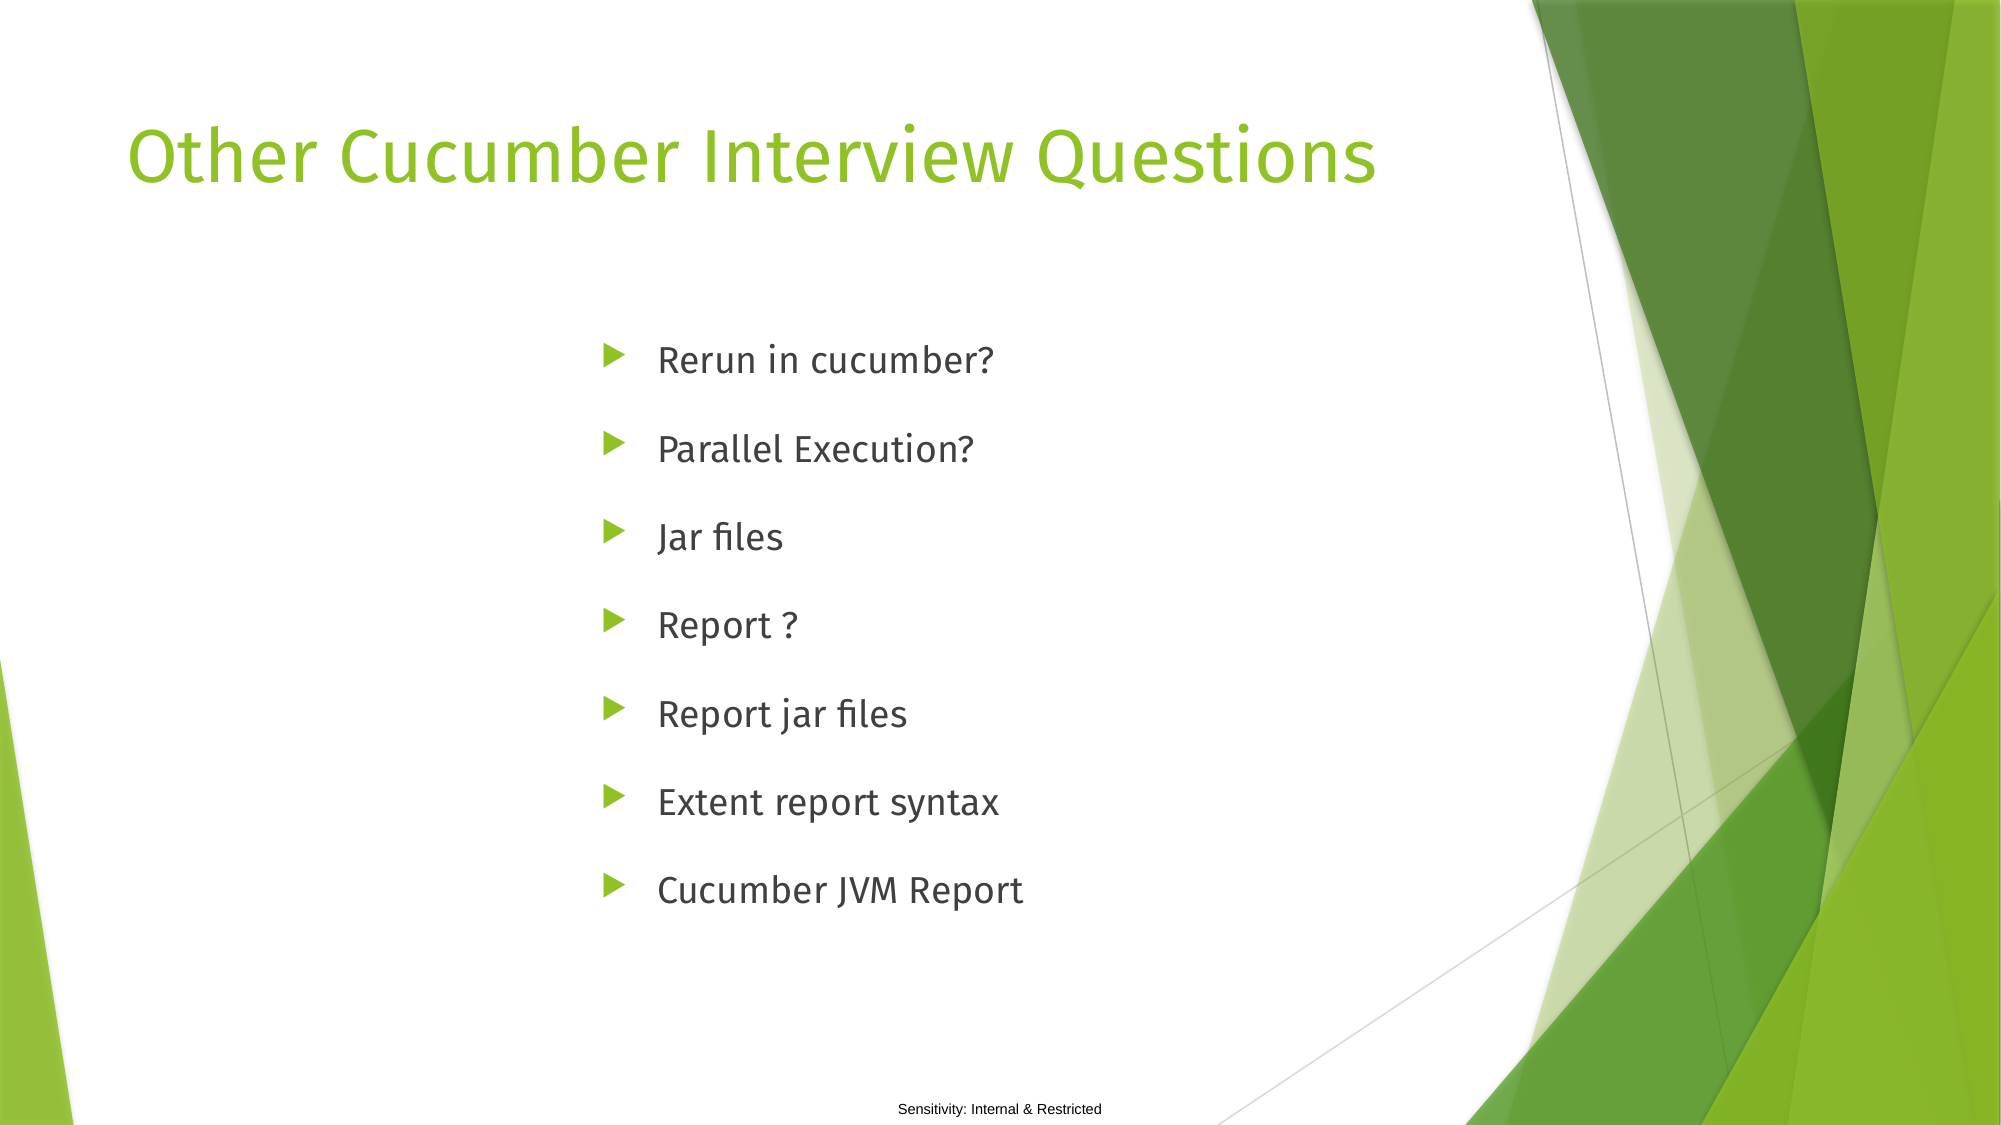

# Other Cucumber Interview Questions
Rerun in cucumber?
Parallel Execution?
Jar files
Report ?
Report jar files
Extent report syntax
Cucumber JVM Report